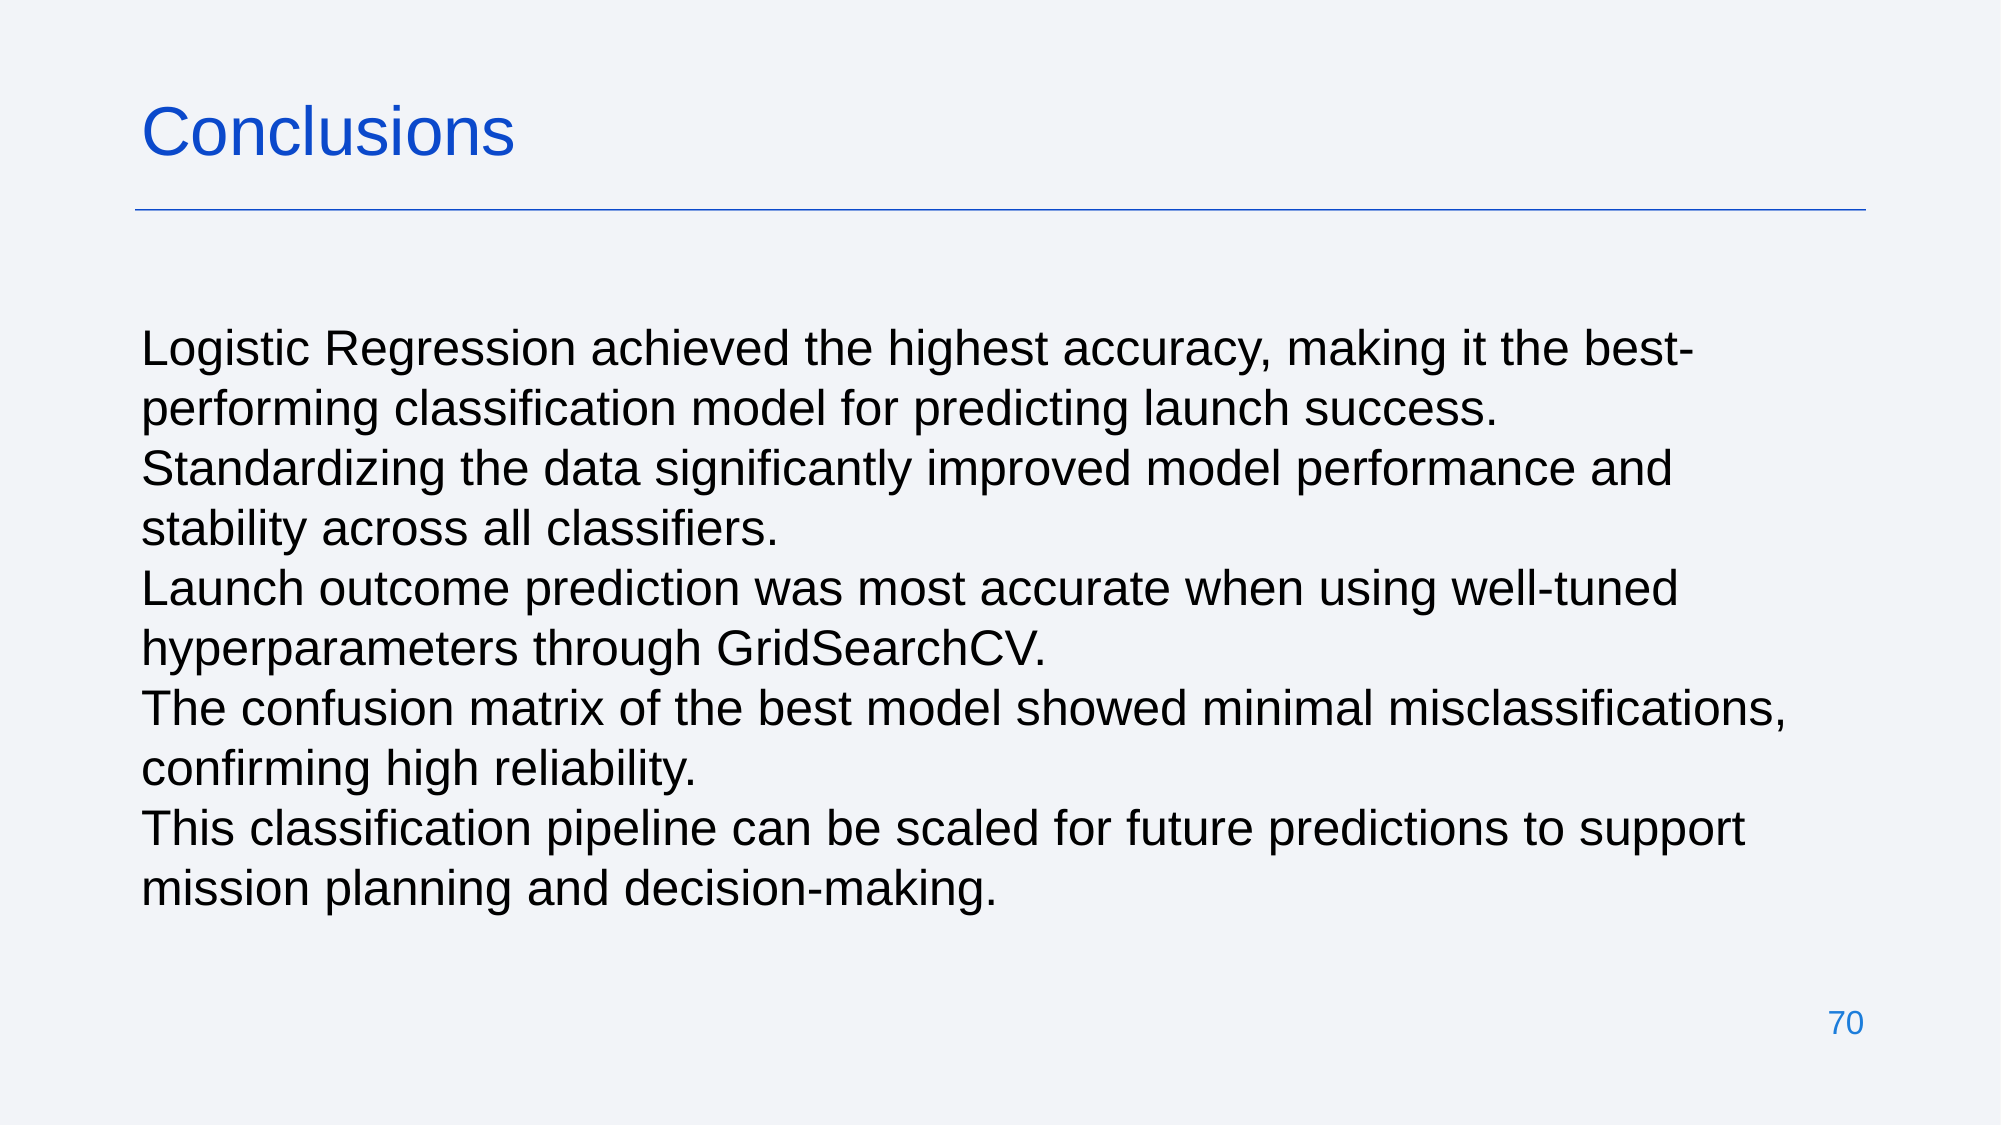

Conclusions
Logistic Regression achieved the highest accuracy, making it the best-performing classification model for predicting launch success.
Standardizing the data significantly improved model performance and stability across all classifiers.
Launch outcome prediction was most accurate when using well-tuned hyperparameters through GridSearchCV.
The confusion matrix of the best model showed minimal misclassifications, confirming high reliability.
This classification pipeline can be scaled for future predictions to support mission planning and decision-making.

70